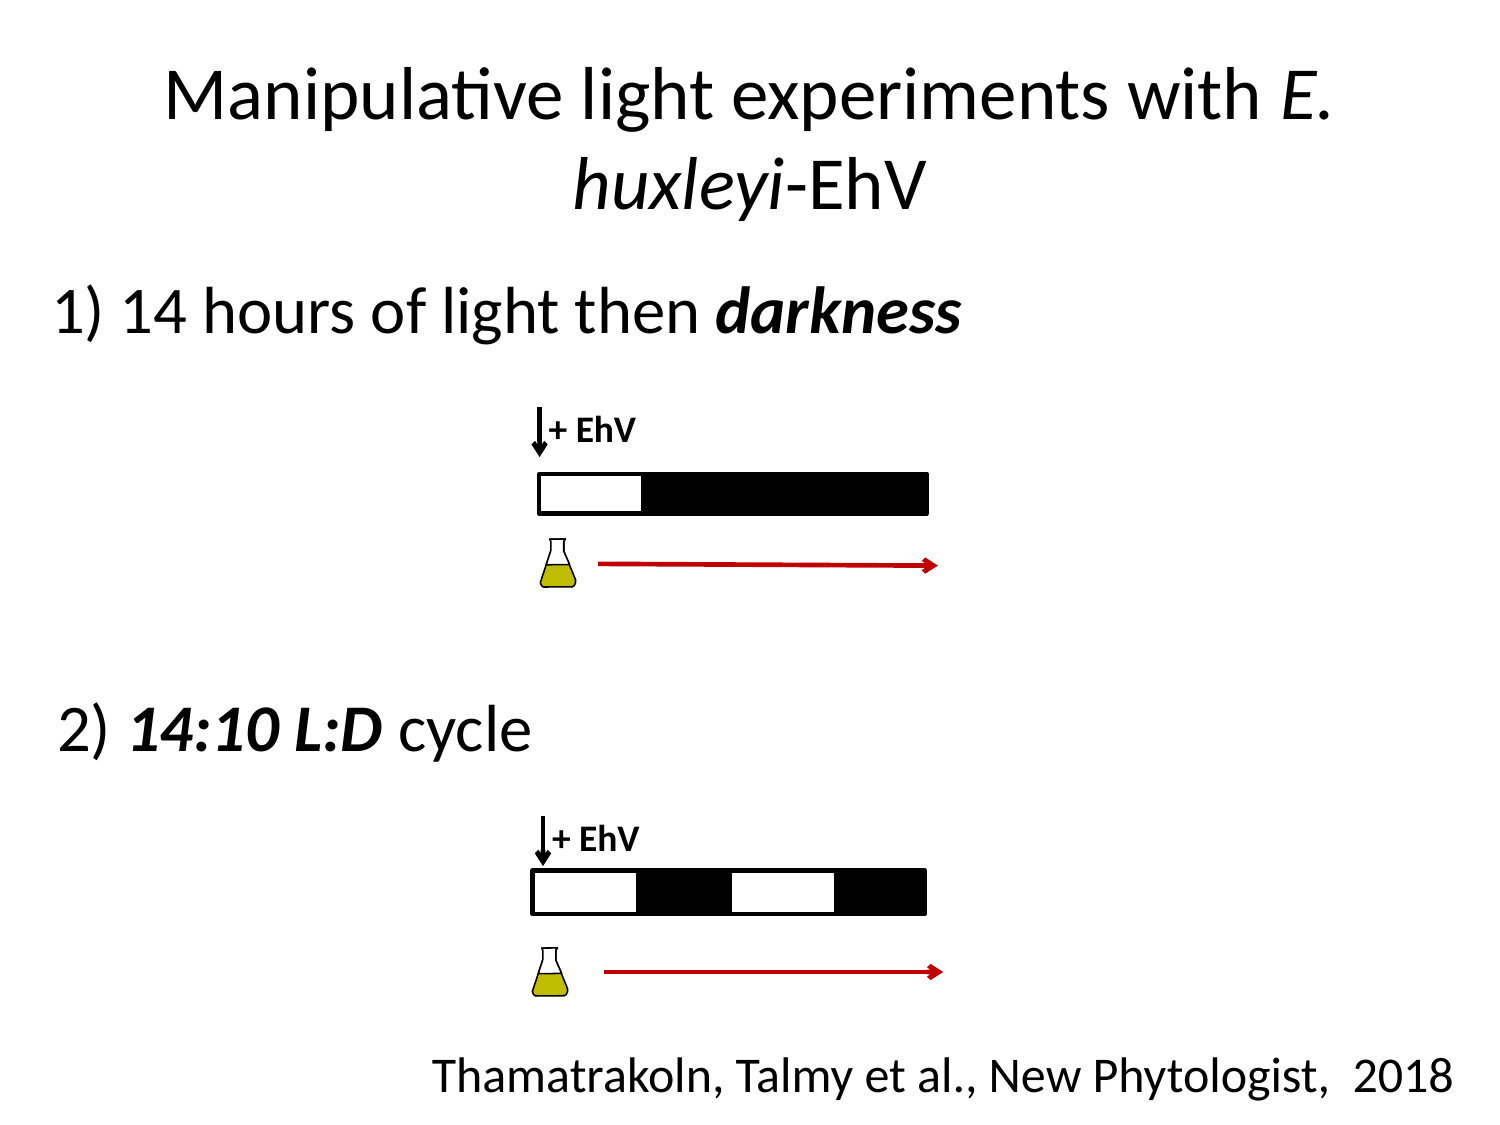

# Manipulative light experiments with E. huxleyi-EhV
1) 14 hours of light then darkness
+ EhV

2) 14:10 L:D cycle
+ EhV

Thamatrakoln, Talmy et al., New Phytologist,  2018